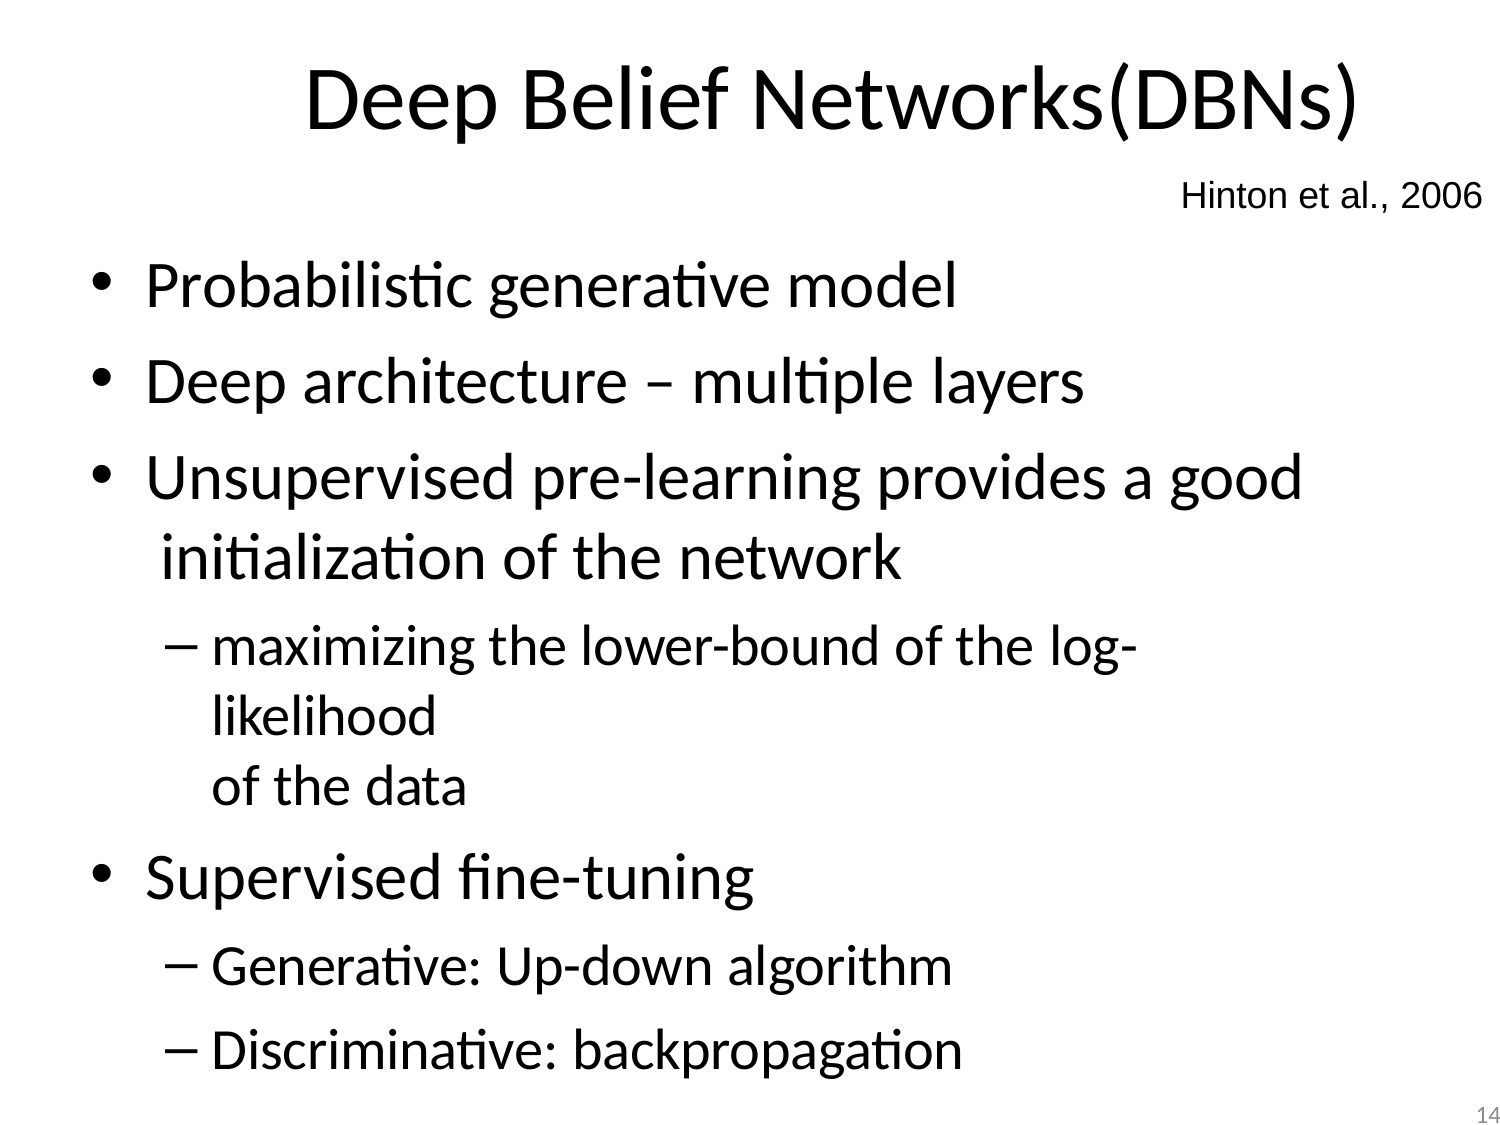

# Deep Belief Networks(DBNs)
Hinton et al., 2006
Probabilistic generative model
Deep architecture – multiple layers
Unsupervised pre-learning provides a good  initialization of the network
maximizing the lower-bound of the log-likelihood
of the data
Supervised fine-tuning
Generative: Up-down algorithm
Discriminative: backpropagation
14